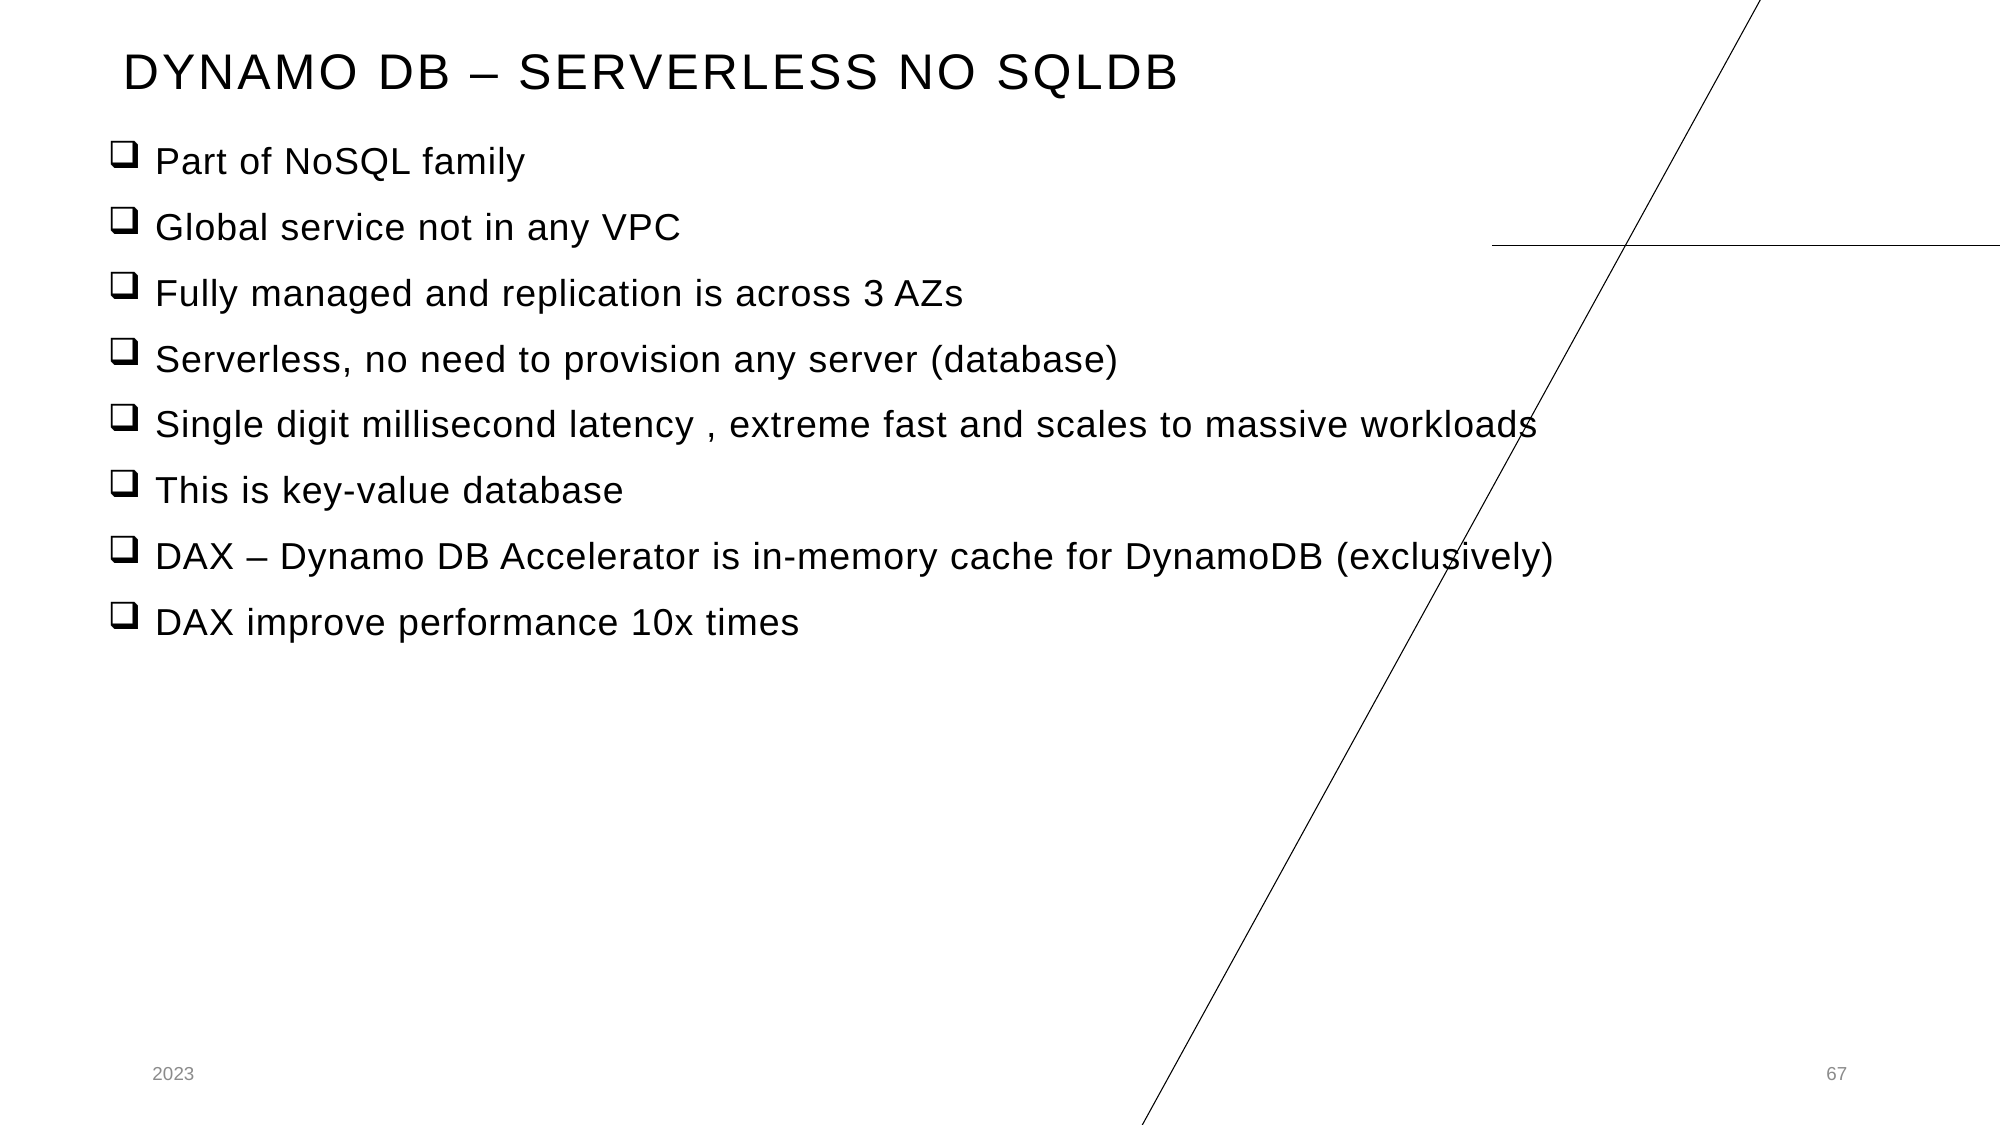

# Dynamo DB – serverless no SQLDB
Part of NoSQL family
Global service not in any VPC
Fully managed and replication is across 3 AZs
Serverless, no need to provision any server (database)
Single digit millisecond latency , extreme fast and scales to massive workloads
This is key-value database
DAX – Dynamo DB Accelerator is in-memory cache for DynamoDB (exclusively)
DAX improve performance 10x times
2023
67